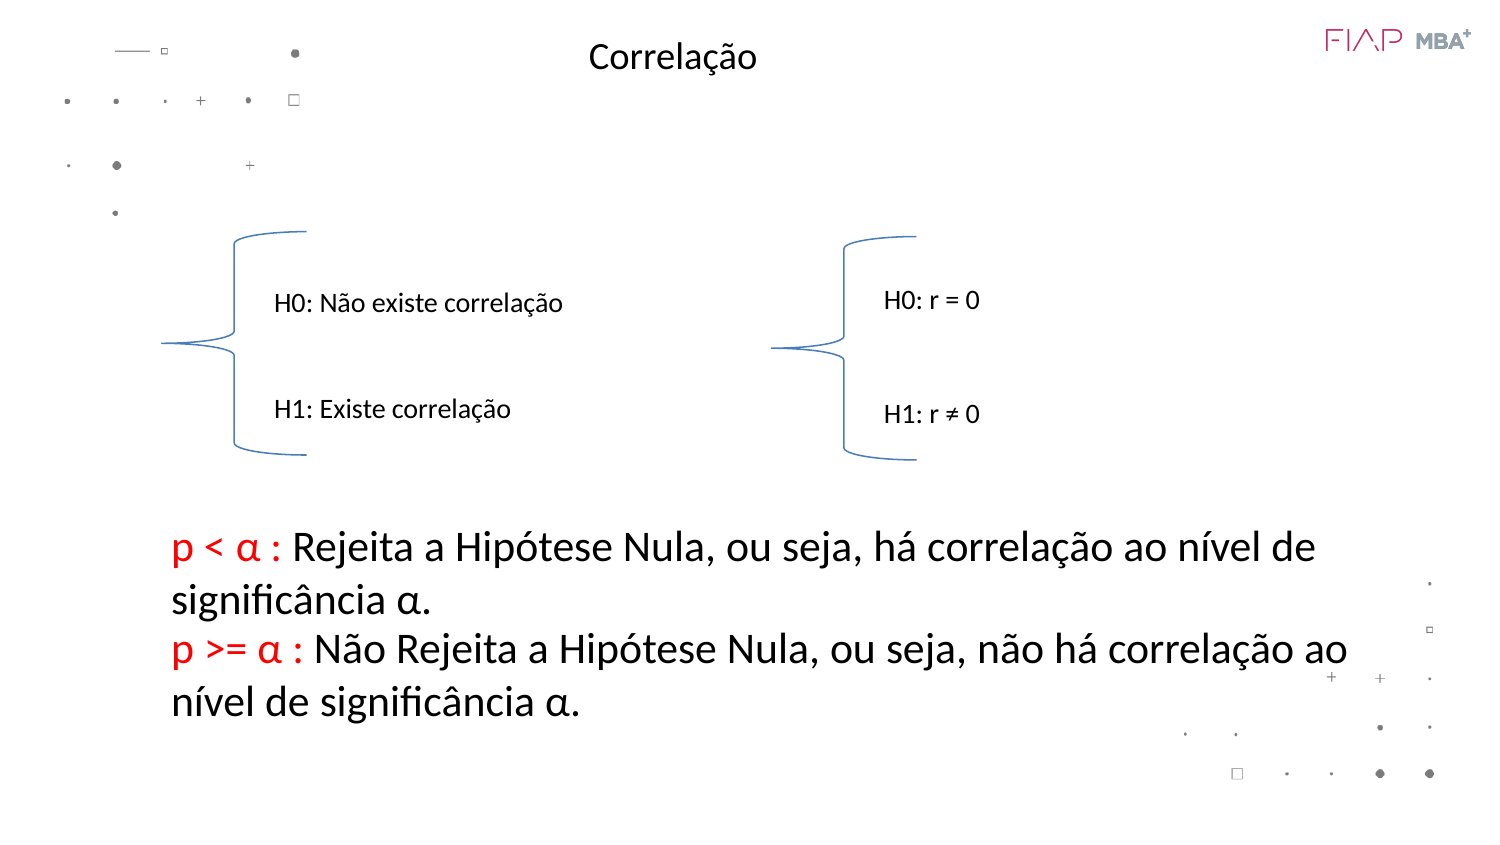

# Correlação

H0: r = 0
H0: Não existe correlação
H1: Existe correlação
H1: r ≠ 0
p < α : Rejeita a Hipótese Nula, ou seja, há correlação ao nível de significância α.
p >= α : Não Rejeita a Hipótese Nula, ou seja, não há correlação ao nível de significância α.